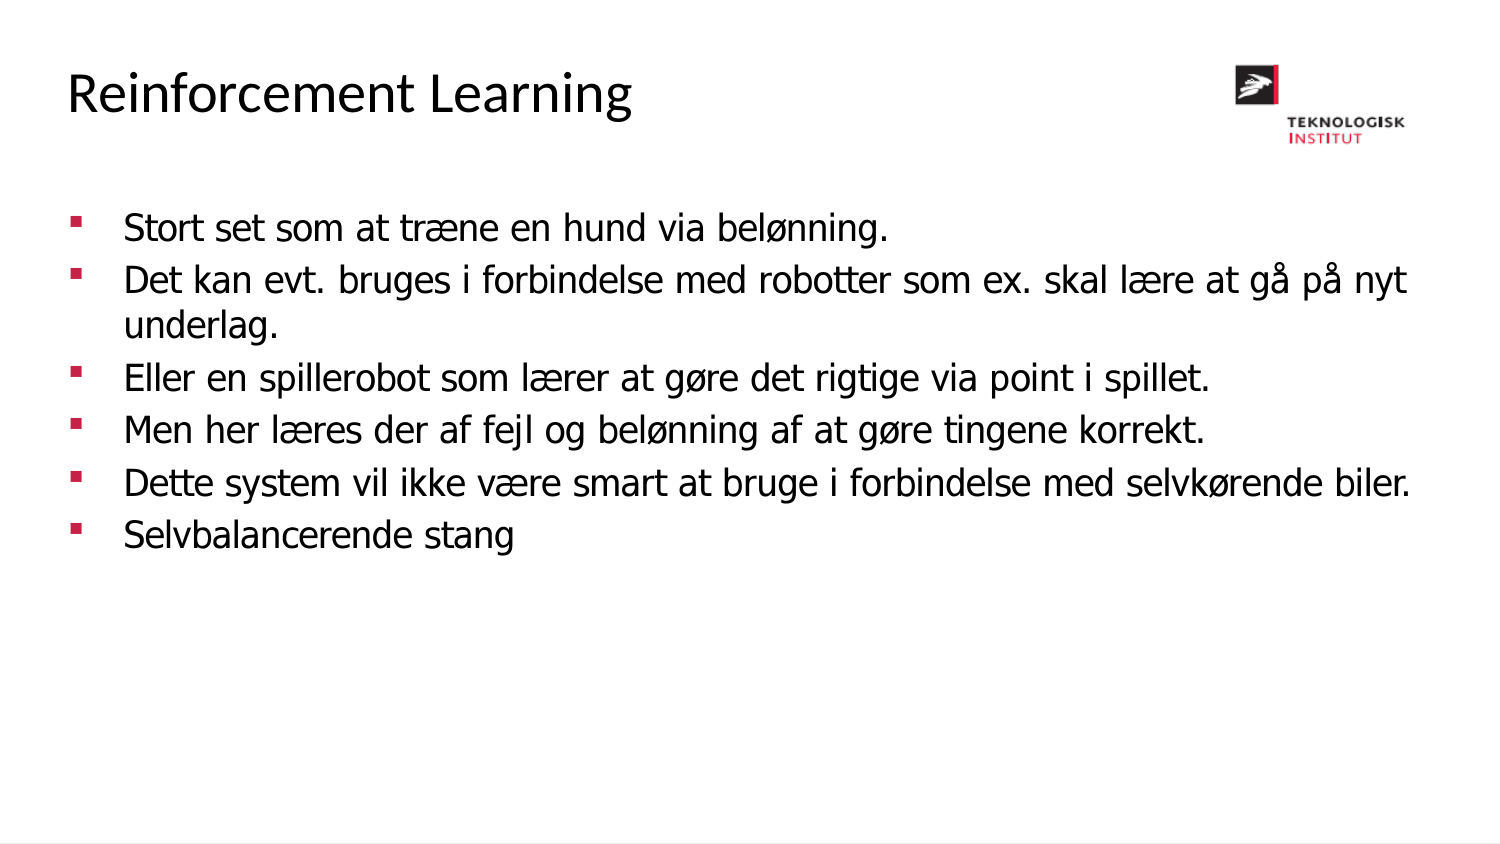

Reinforcement Learning

Stort set som at træne en hund via belønning.
Det kan evt. bruges i forbindelse med robotter som ex. skal lære at gå på nyt underlag.
Eller en spillerobot som lærer at gøre det rigtige via point i spillet.
Men her læres der af fejl og belønning af at gøre tingene korrekt.
Dette system vil ikke være smart at bruge i forbindelse med selvkørende biler.
Selvbalancerende stang